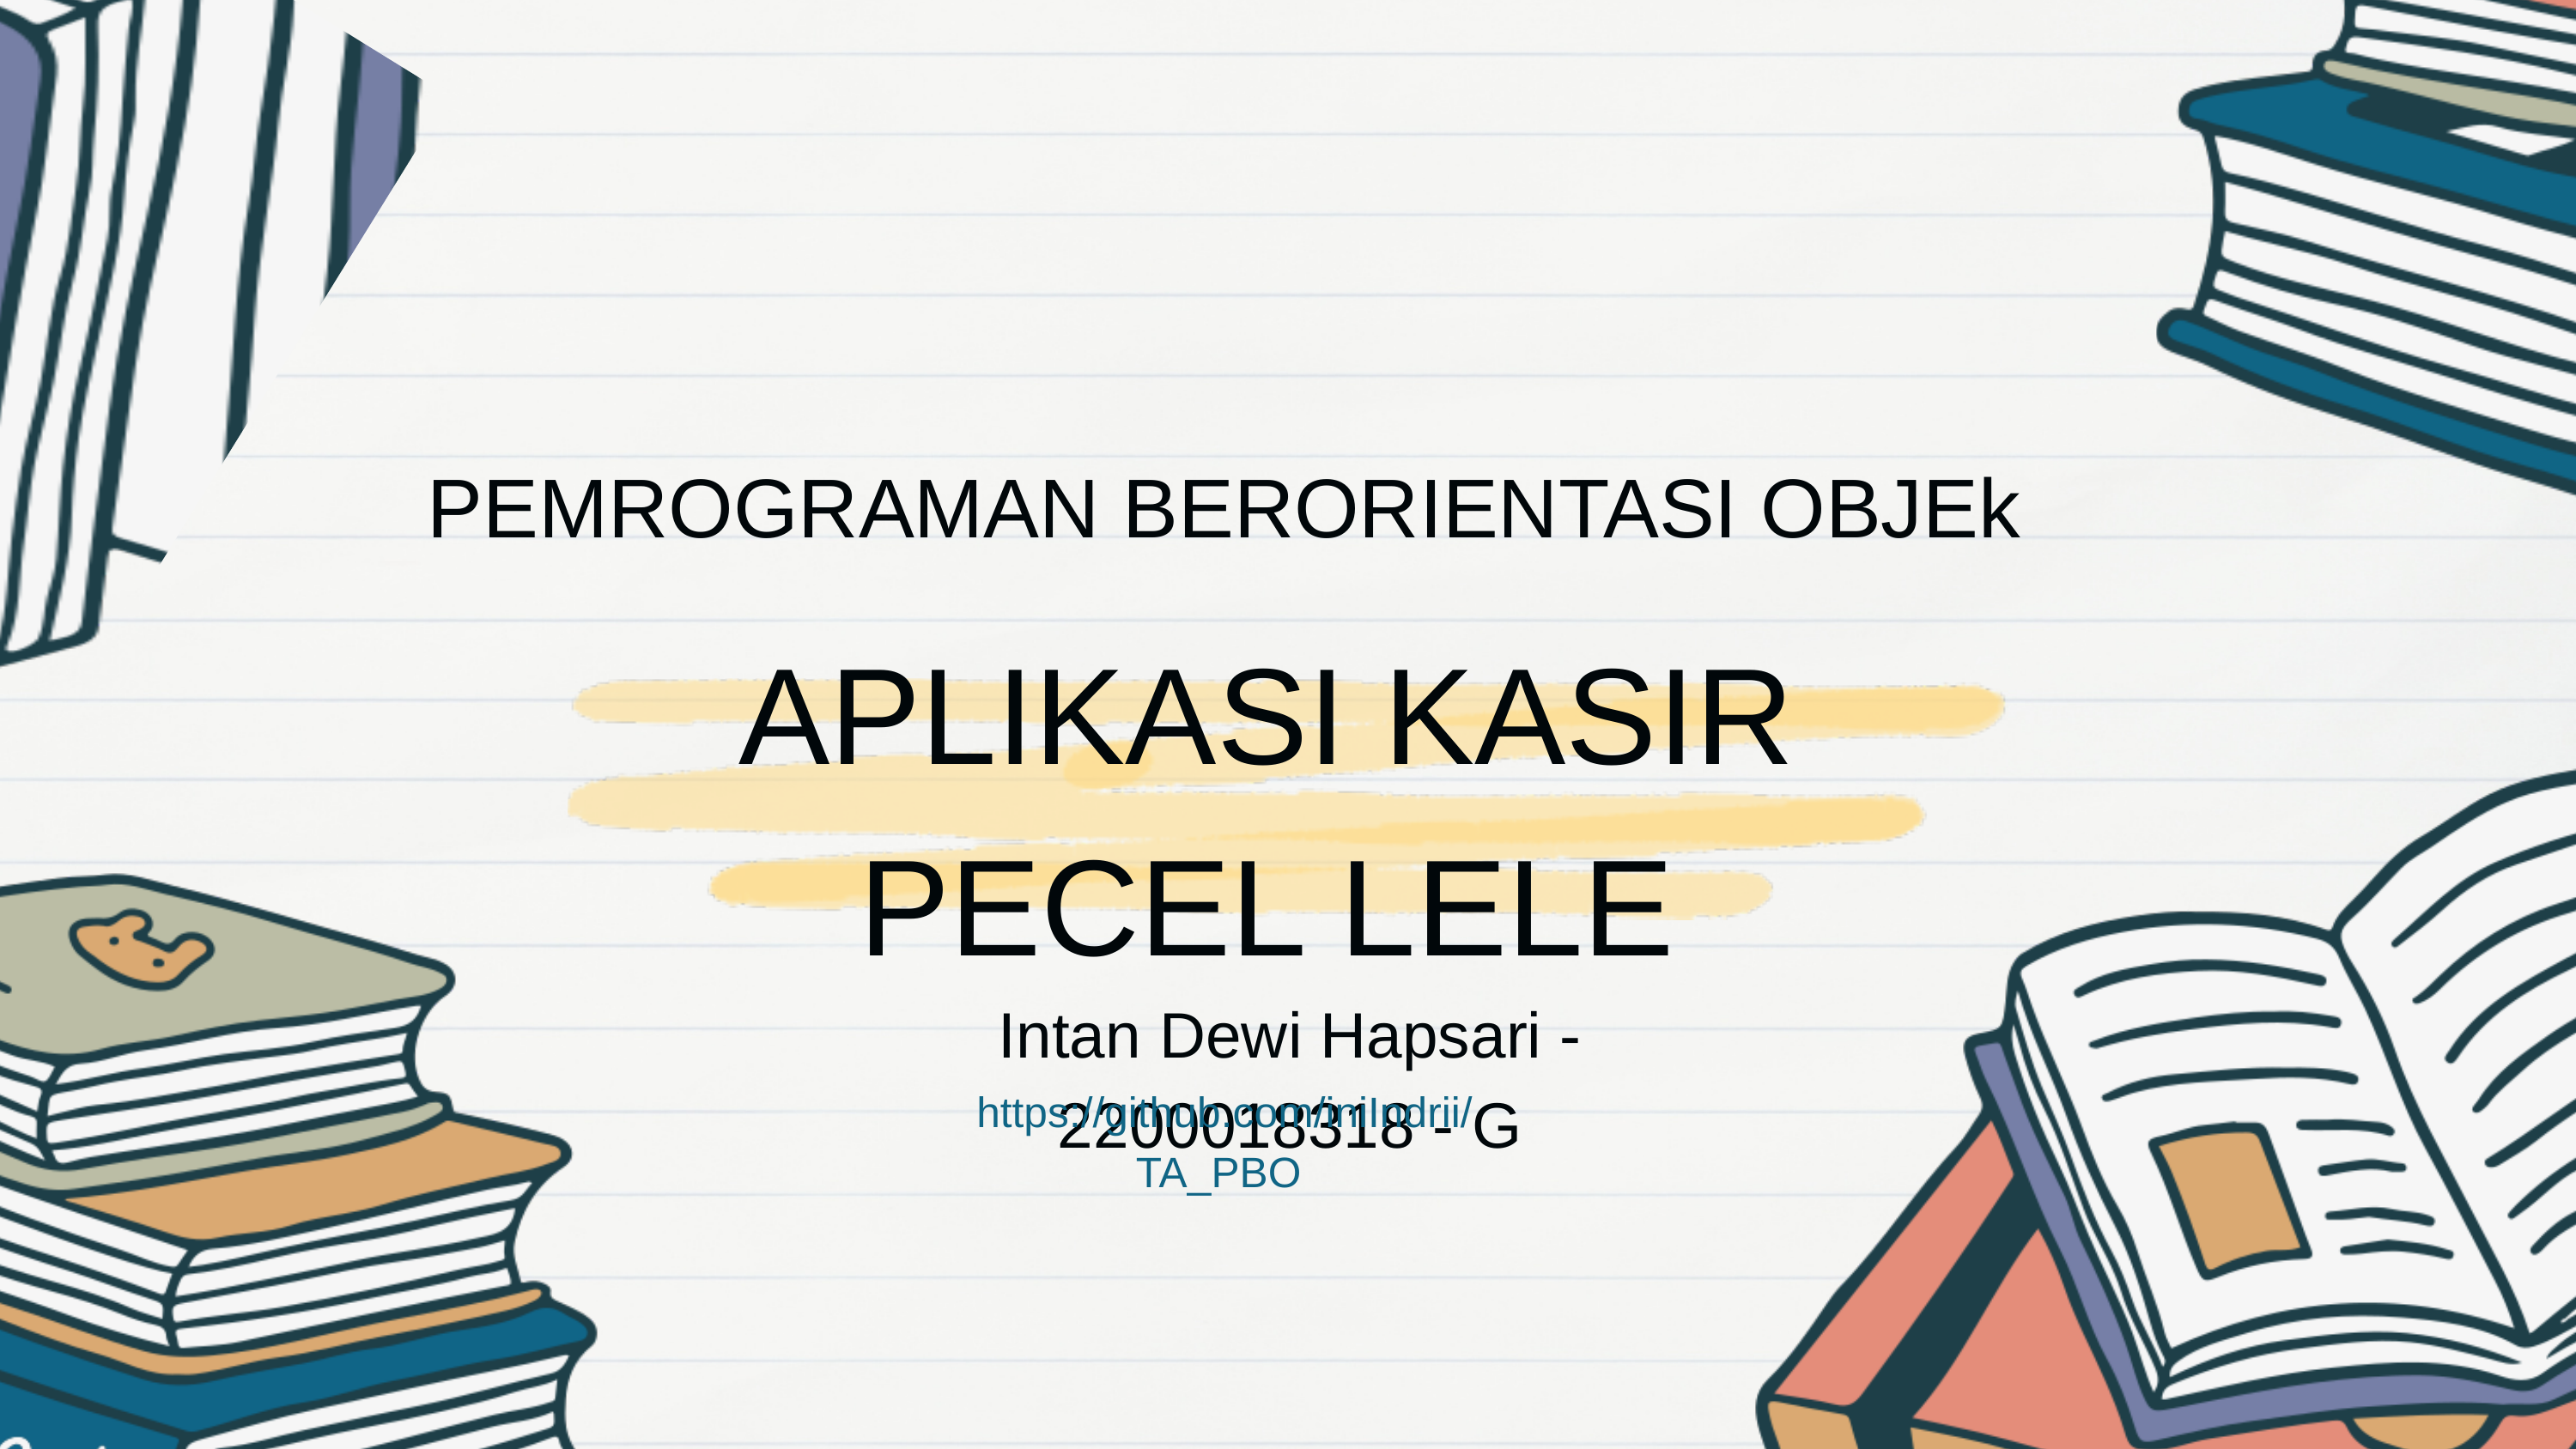

PEMROGRAMAN BERORIENTASI OBJEk
APLIKASI KASIR PECEL LELE

Intan Dewi Hapsari - 2200018318 - G
https://github.com/iniIndrii/TA_PBO